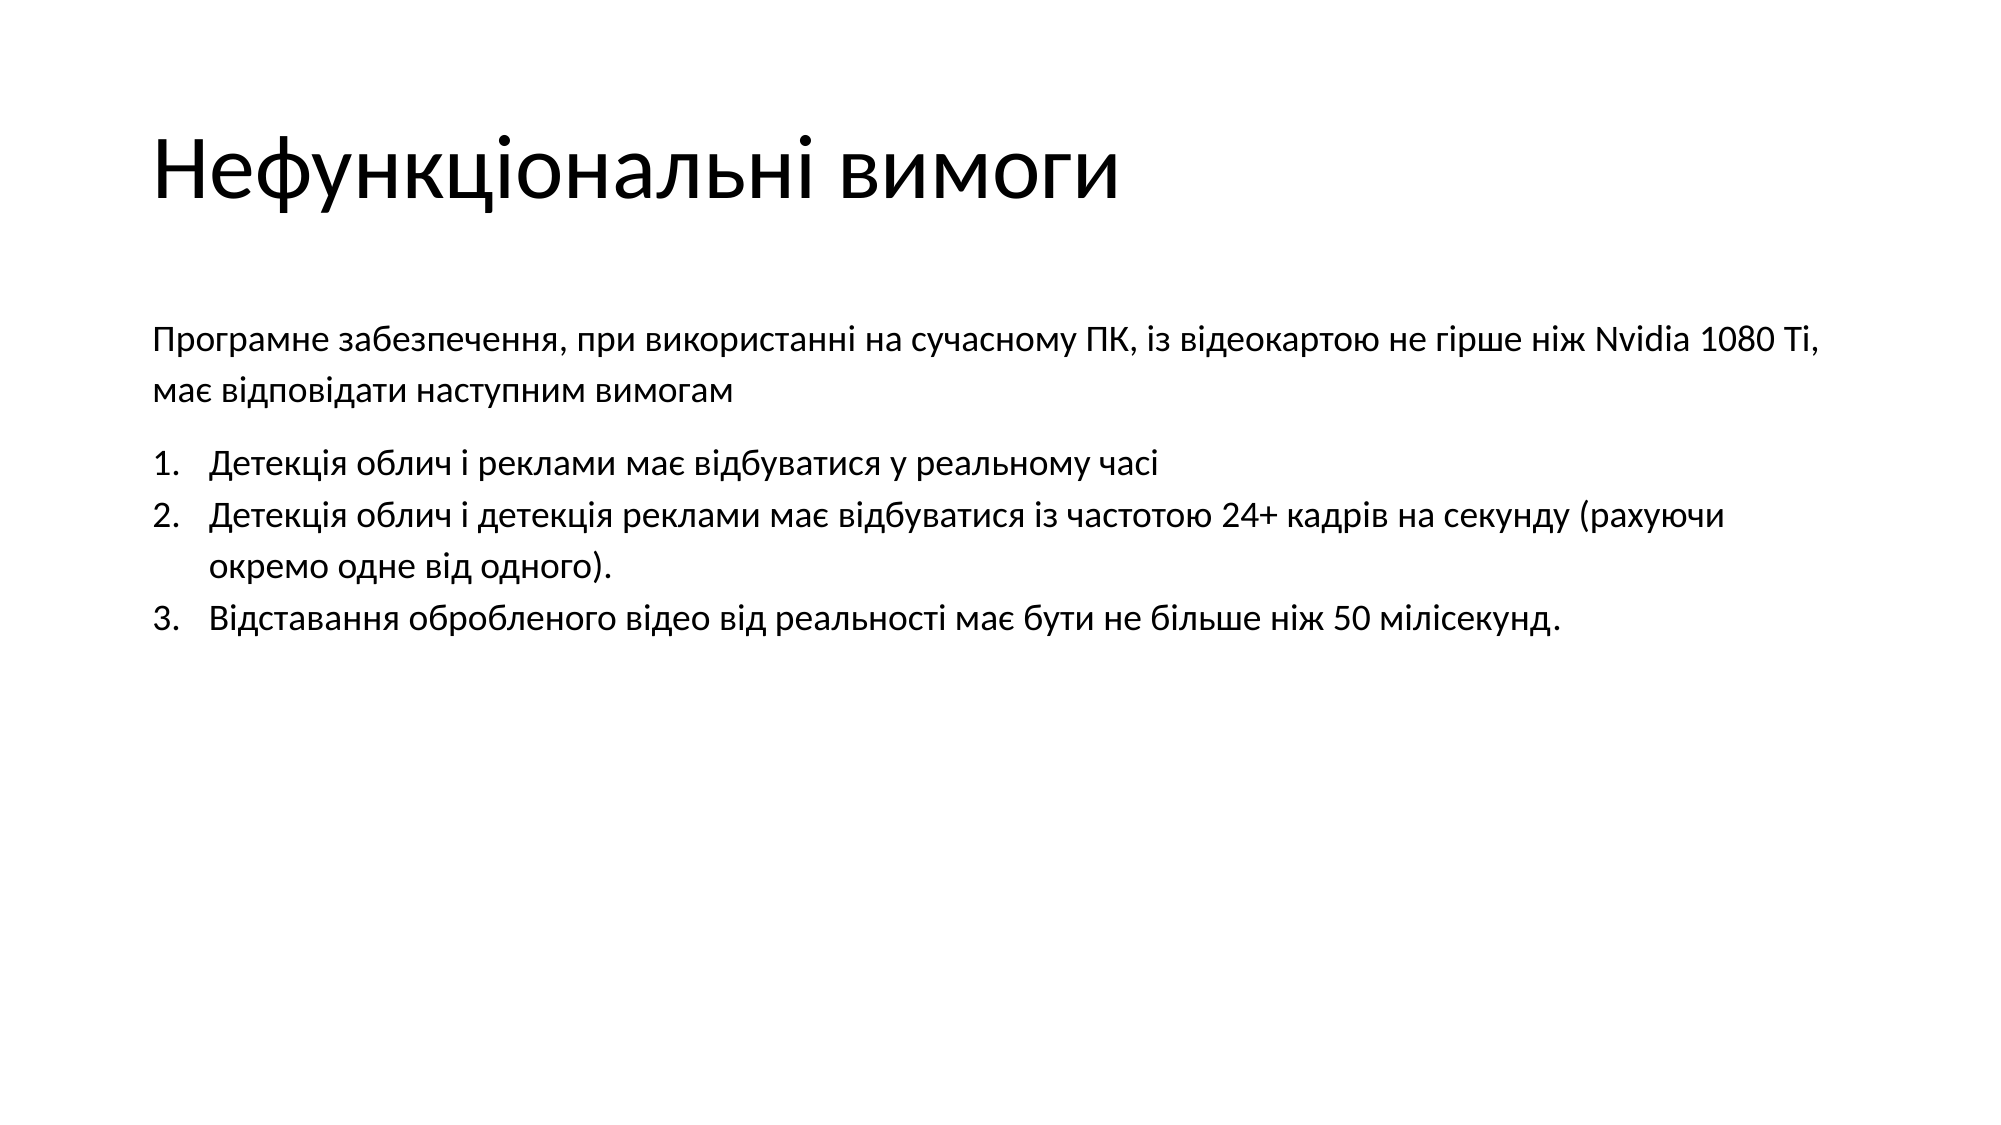

# Нефункціональні вимоги
Програмне забезпечення, при використанні на сучасному ПК, із відеокартою не гірше ніж Nvidia 1080 Ti, має відповідати наступним вимогам
Детекція облич і реклами має відбуватися у реальному часі
Детекція облич і детекція реклами має відбуватися із частотою 24+ кадрів на секунду (рахуючи окремо одне від одного).
Відставання обробленого відео від реальності має бути не більше ніж 50 мілісекунд.